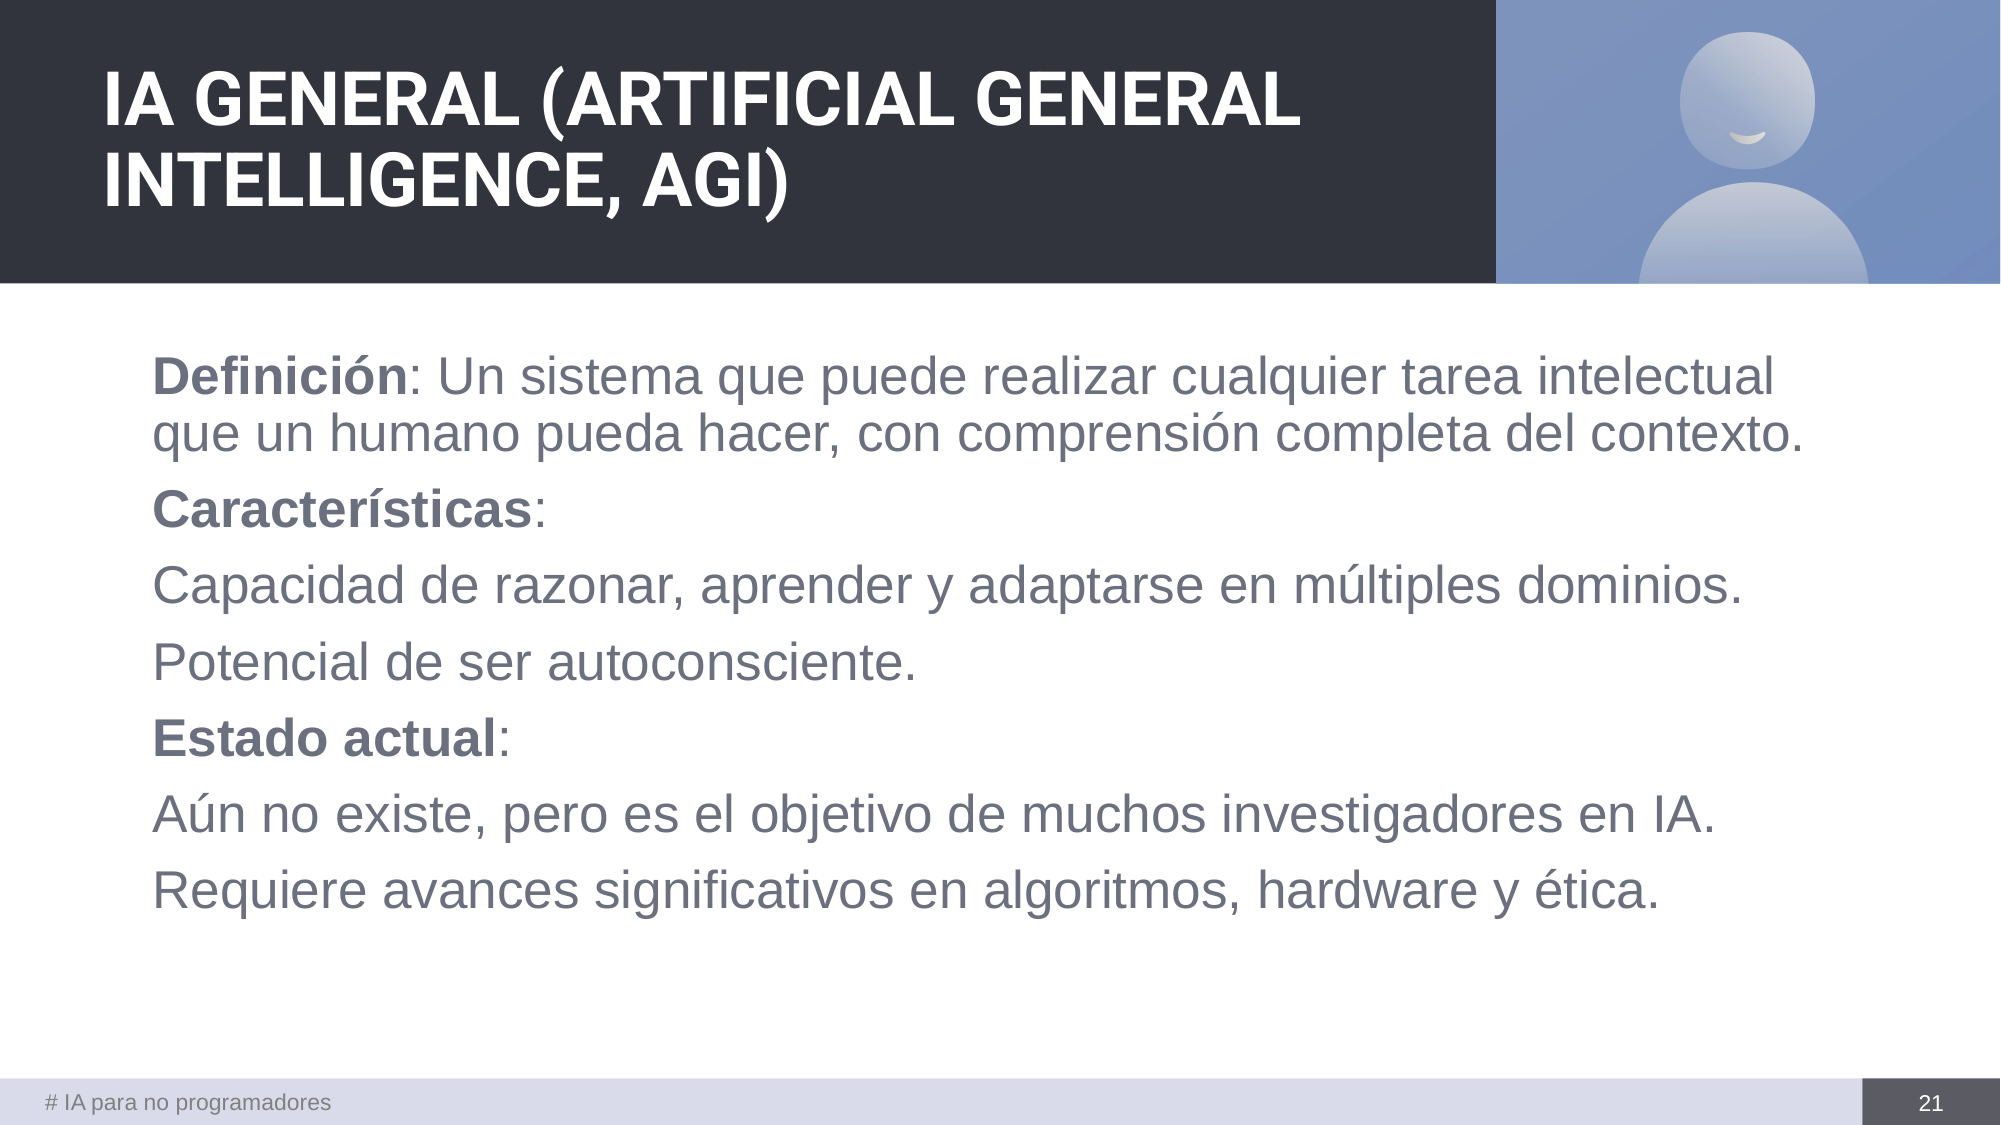

# IA GENERAL (ARTIFICIAL GENERAL INTELLIGENCE, AGI)
Definición: Un sistema que puede realizar cualquier tarea intelectual que un humano pueda hacer, con comprensión completa del contexto.
Características:
Capacidad de razonar, aprender y adaptarse en múltiples dominios.
Potencial de ser autoconsciente.
Estado actual:
Aún no existe, pero es el objetivo de muchos investigadores en IA.
Requiere avances significativos en algoritmos, hardware y ética.
# IA para no programadores
21